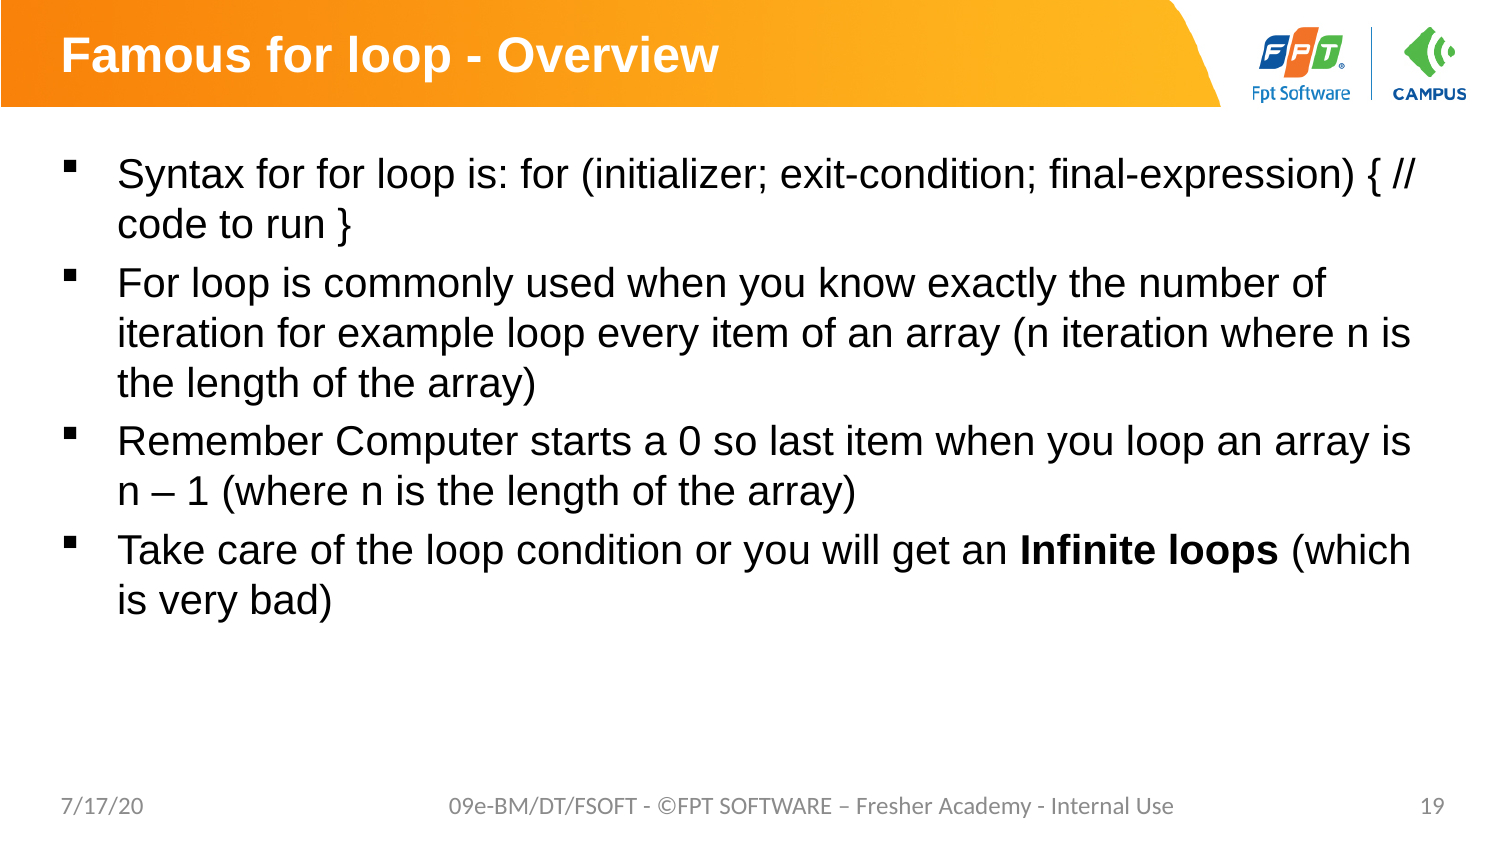

# Famous for loop - Overview
Syntax for for loop is: for (initializer; exit-condition; final-expression) { // code to run }
For loop is commonly used when you know exactly the number of iteration for example loop every item of an array (n iteration where n is the length of the array)
Remember Computer starts a 0 so last item when you loop an array is n – 1 (where n is the length of the array)
Take care of the loop condition or you will get an Infinite loops (which is very bad)

7/17/20
09e-BM/DT/FSOFT - ©FPT SOFTWARE – Fresher Academy - Internal Use
19